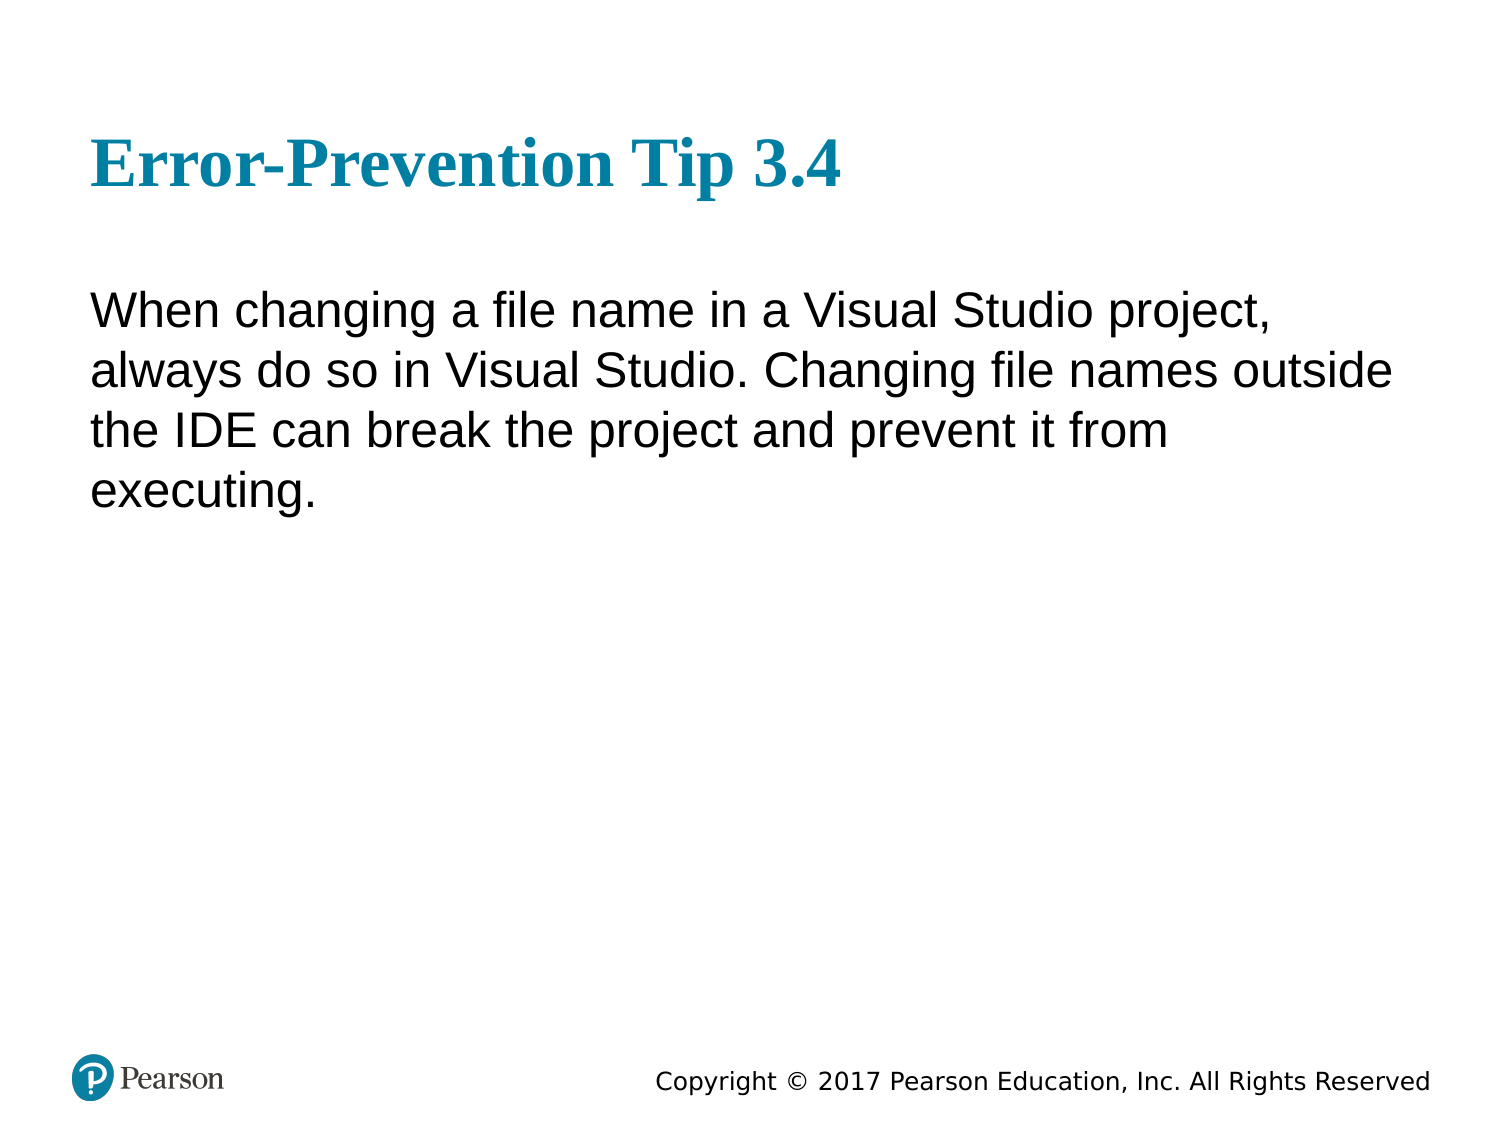

# Error-Prevention Tip 3.4
When changing a file name in a Visual Studio project, always do so in Visual Studio. Changing file names outside the I D E can break the project and prevent it from executing.